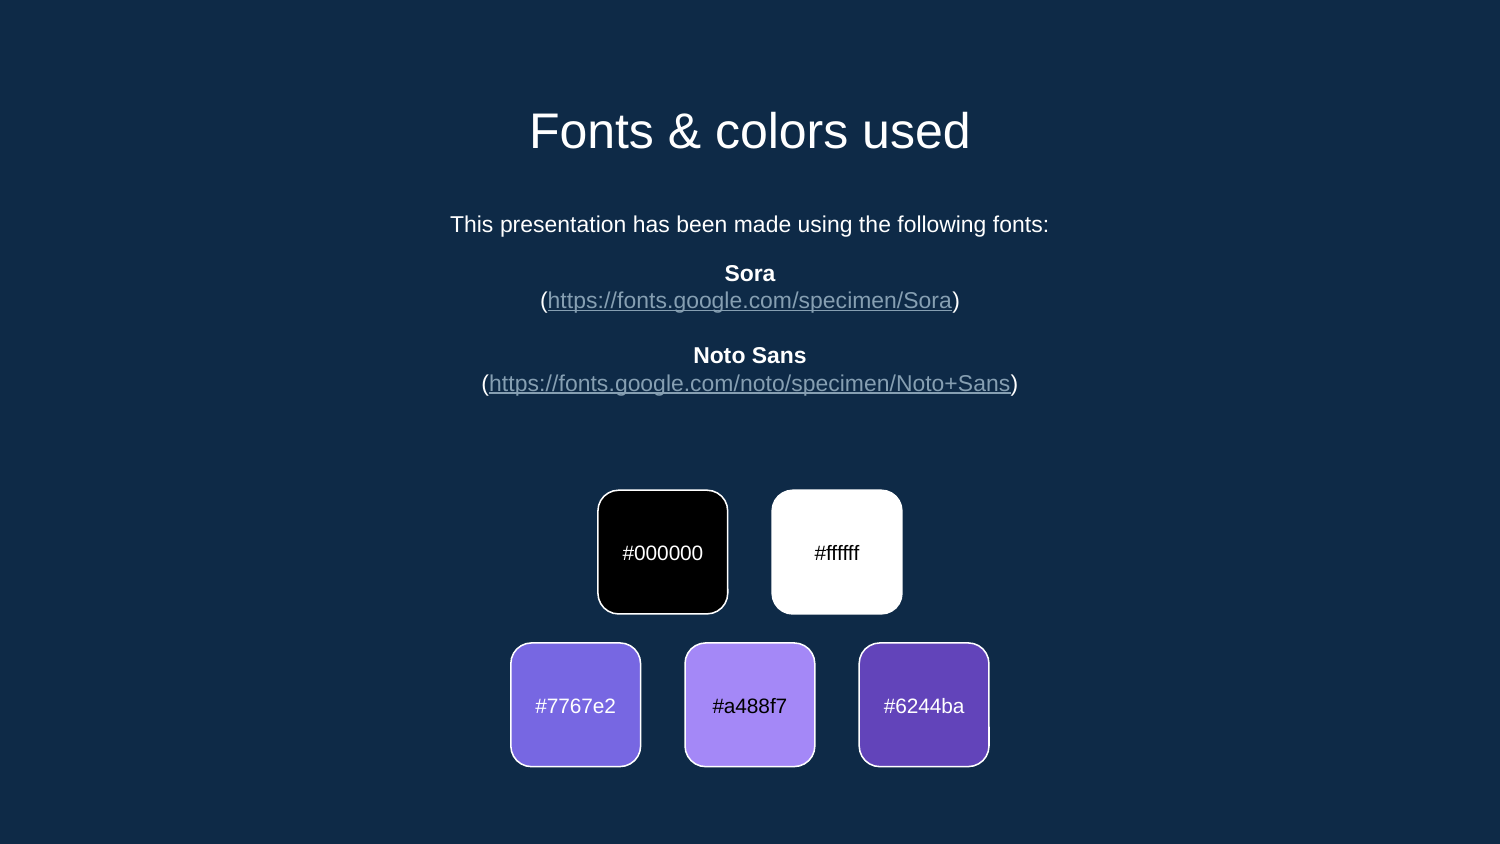

# Fonts & colors used
This presentation has been made using the following fonts:
Sora
(https://fonts.google.com/specimen/Sora)

Noto Sans
(https://fonts.google.com/noto/specimen/Noto+Sans)

#000000
#ffffff

#7767e2
#a488f7
#6244ba